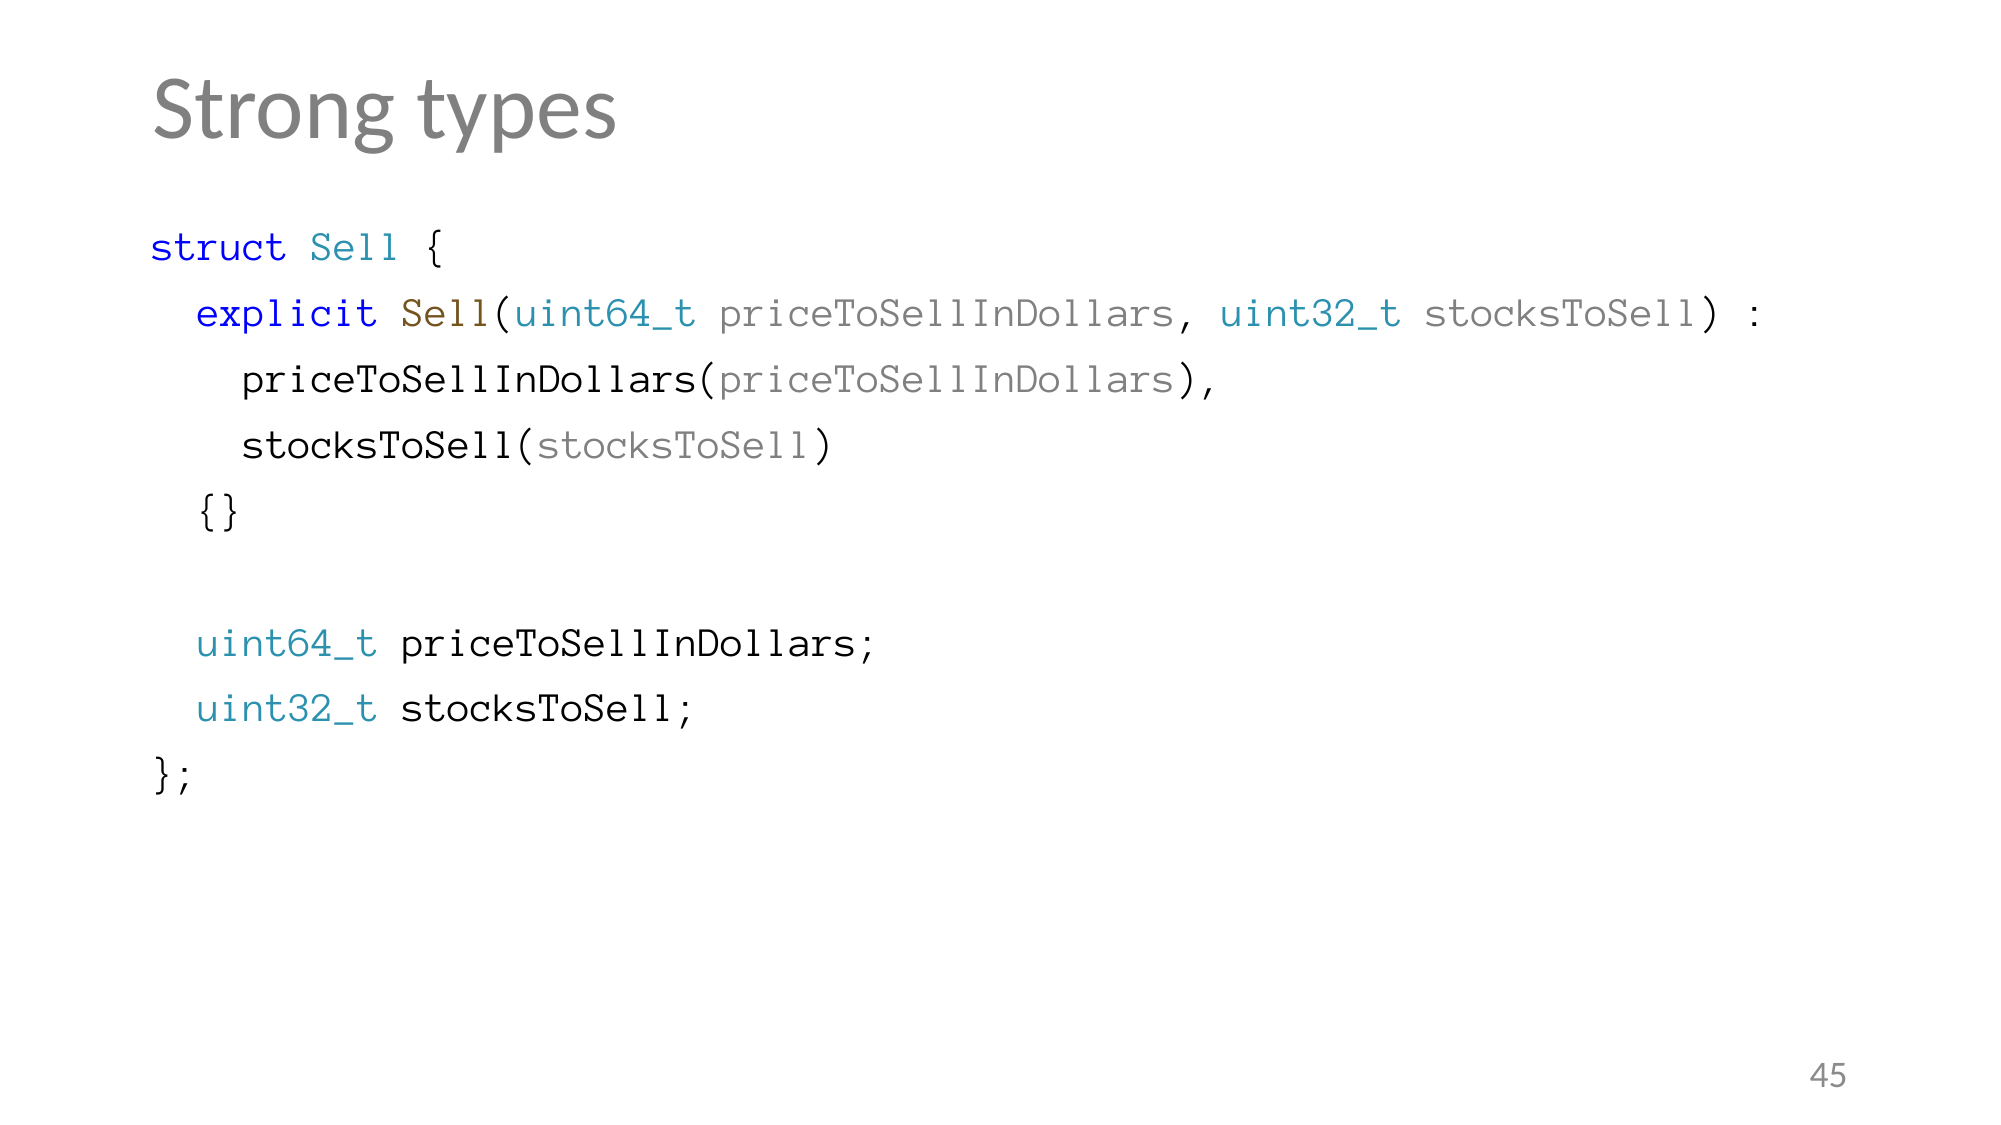

# Strong types
struct Sell {
  explicit Sell(uint64_t priceToSellInDollars, uint32_t stocksToSell) :
    priceToSellInDollars(priceToSellInDollars),
    stocksToSell(stocksToSell)
  {}

  uint64_t priceToSellInDollars;
  uint32_t stocksToSell;
};
45